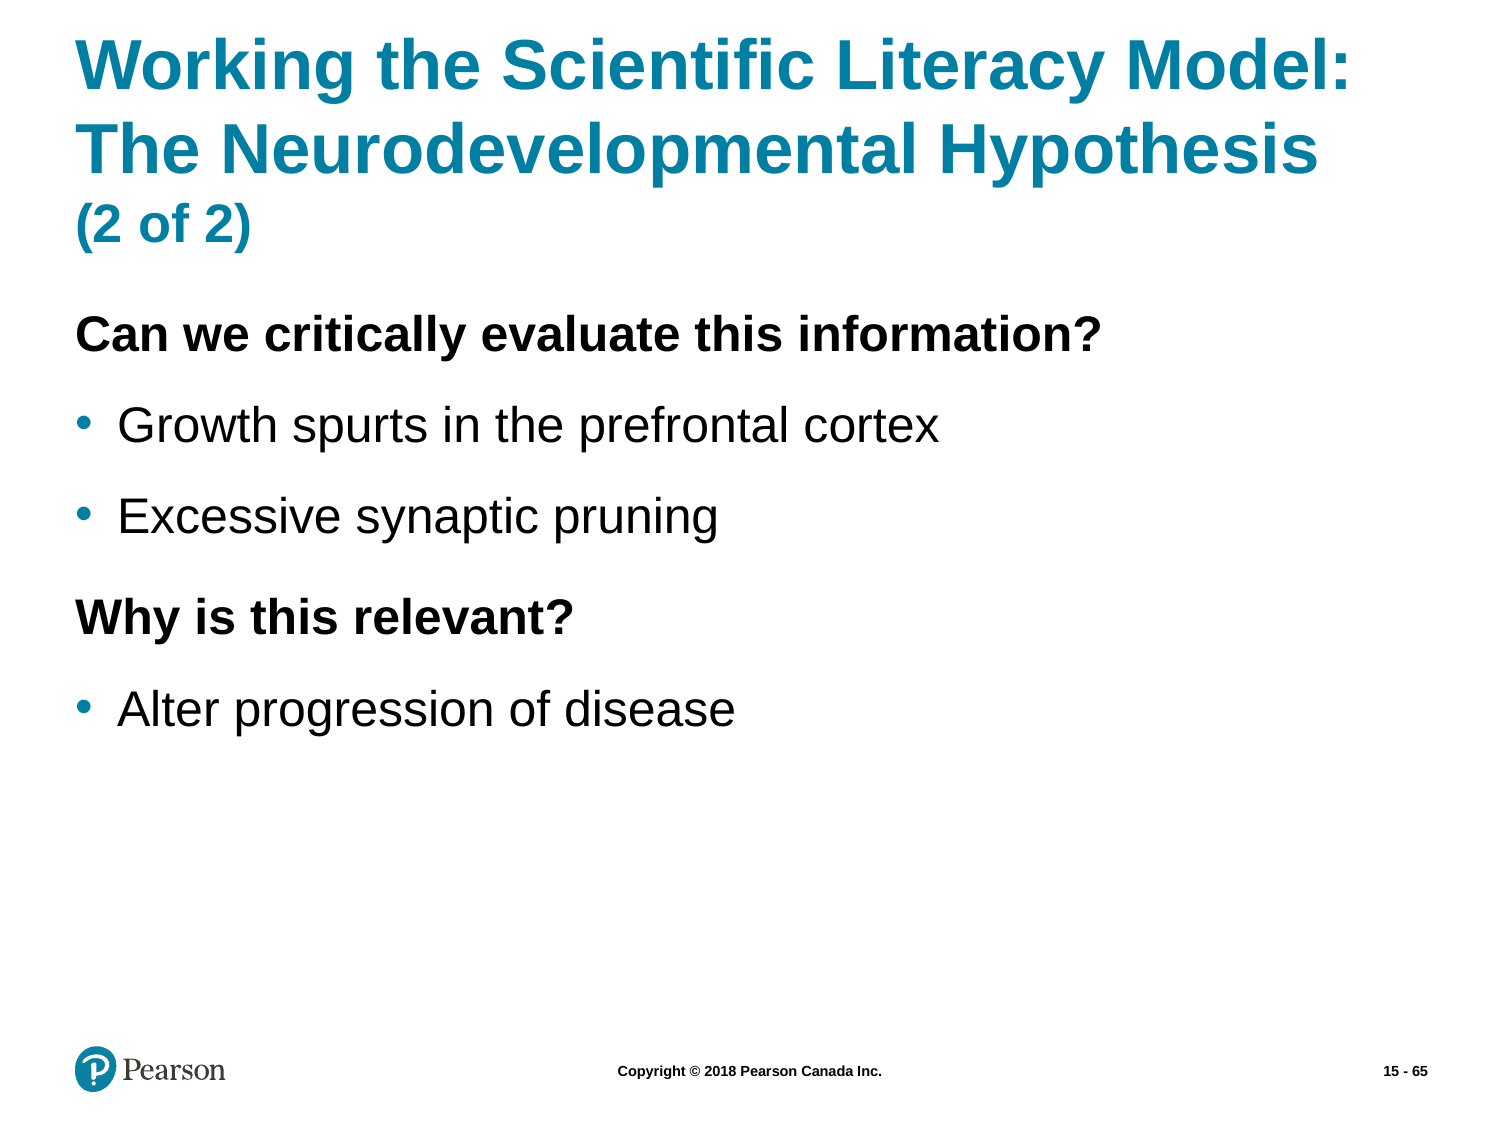

# Working the Scientific Literacy Model: The Neurodevelopmental Hypothesis   (2 of 2)
Can we critically evaluate this information?
Growth spurts in the prefrontal cortex
Excessive synaptic pruning
Why is this relevant?
Alter progression of disease